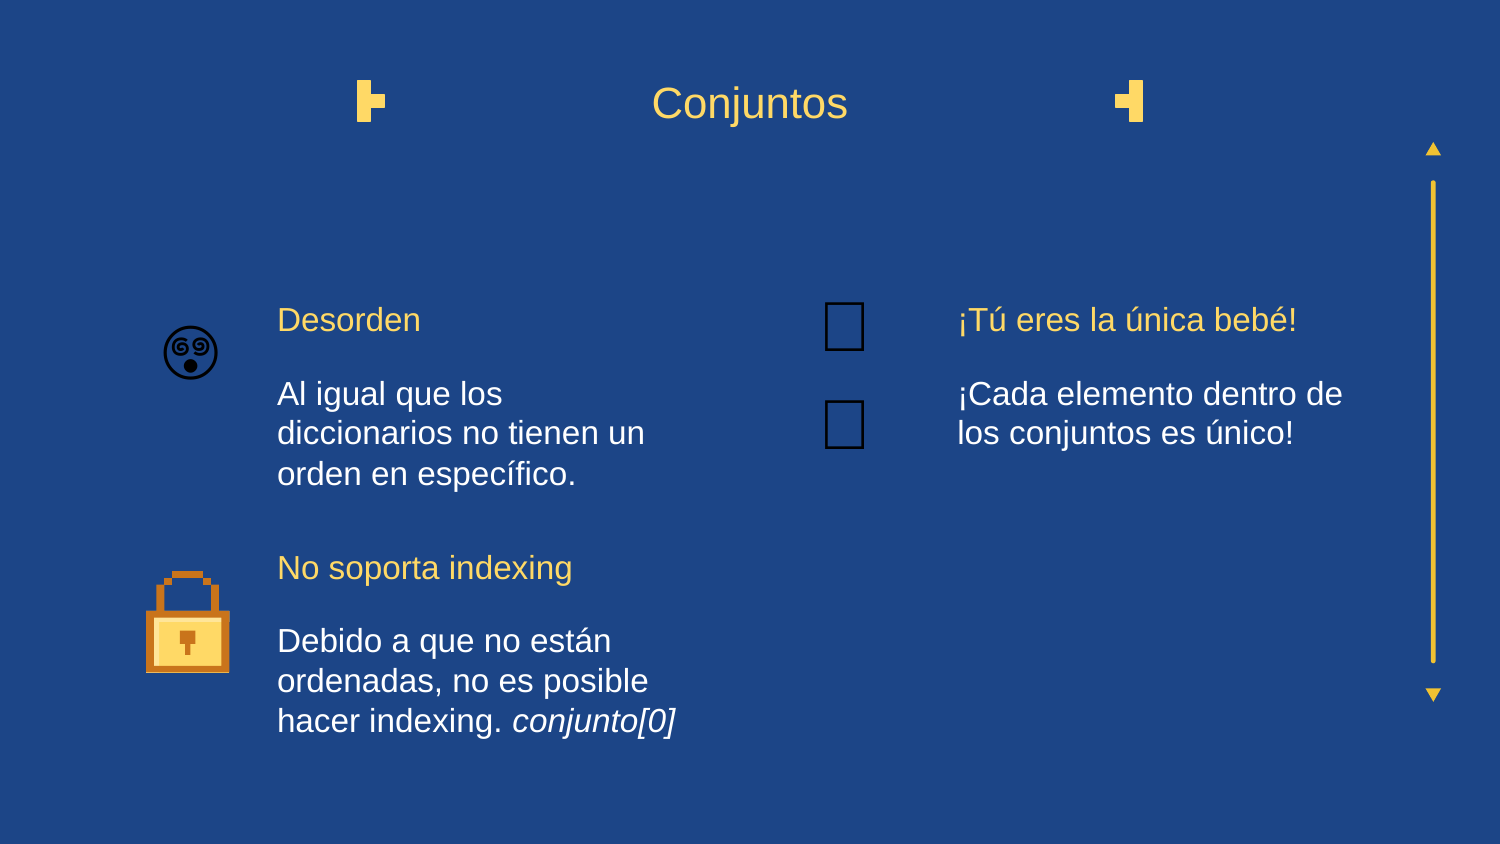

# Conjuntos

💑
😵
Desorden
¡Tú eres la única bebé!
Al igual que los diccionarios no tienen un orden en específico.
¡Cada elemento dentro de los conjuntos es único!
No soporta indexing

Debido a que no están ordenadas, no es posible hacer indexing. conjunto[0]